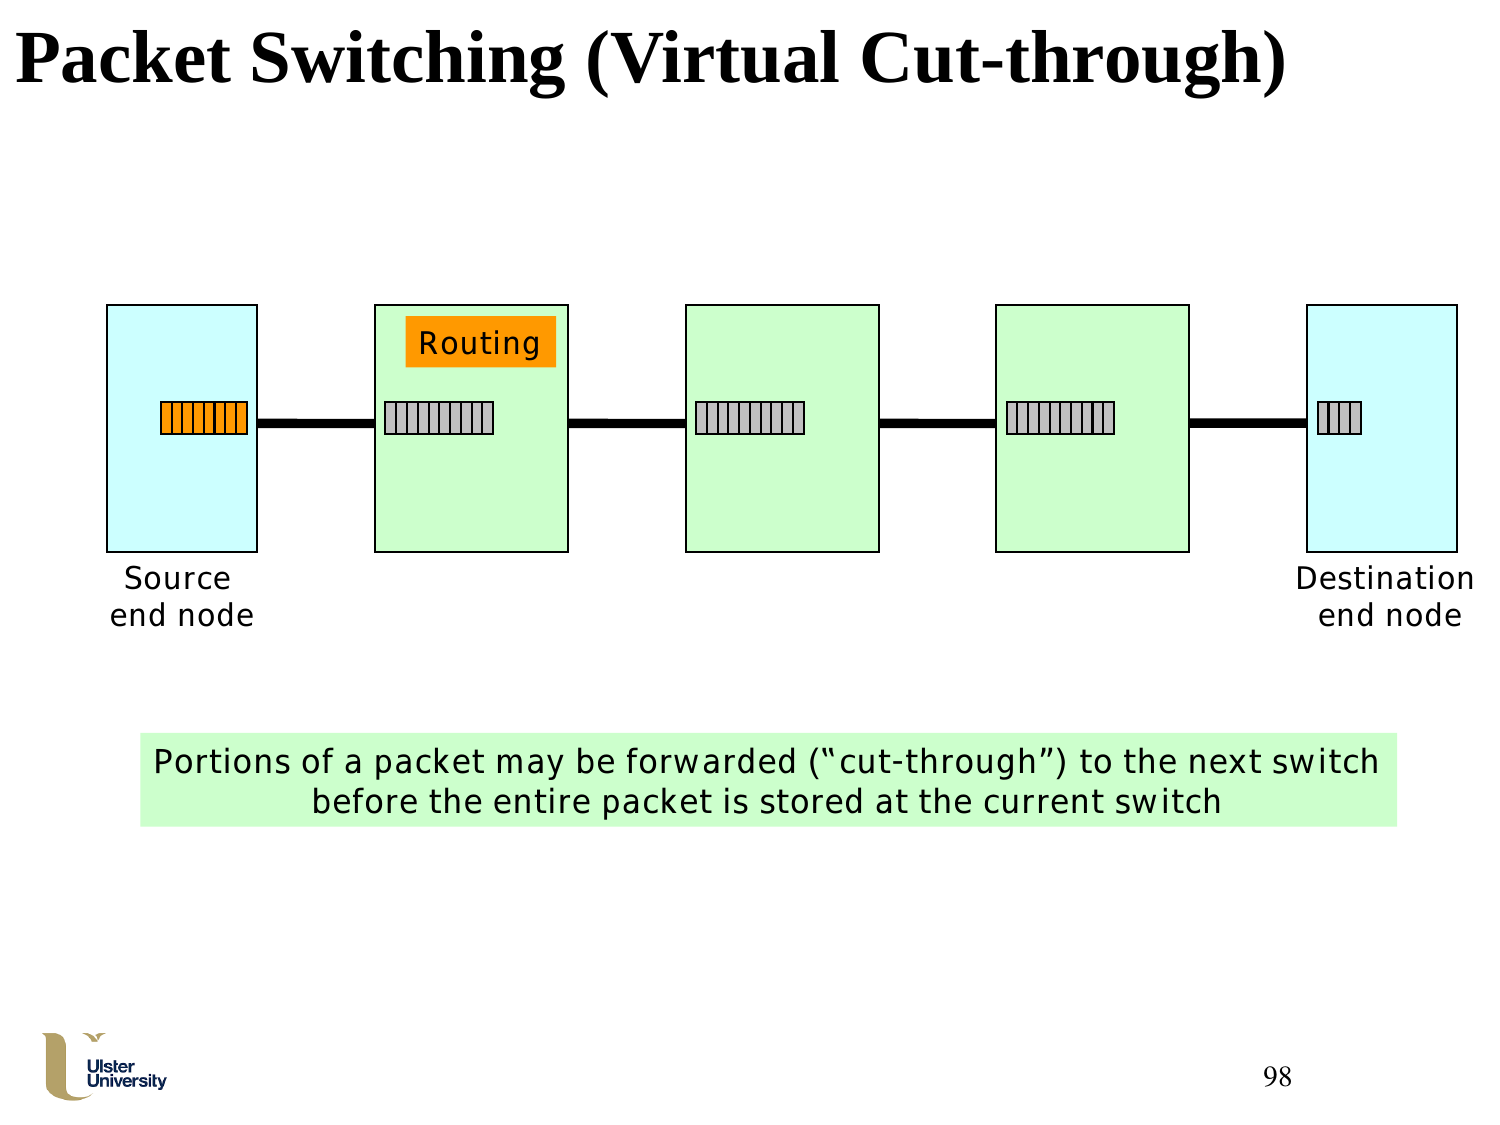

# Packet Switching (Virtual Cut-through)
98

Routing

Source
end node
Destination
end node
Portions of a packet may be forwarded (“cut-through”) to the next switch
before the entire packet is stored at the current switch